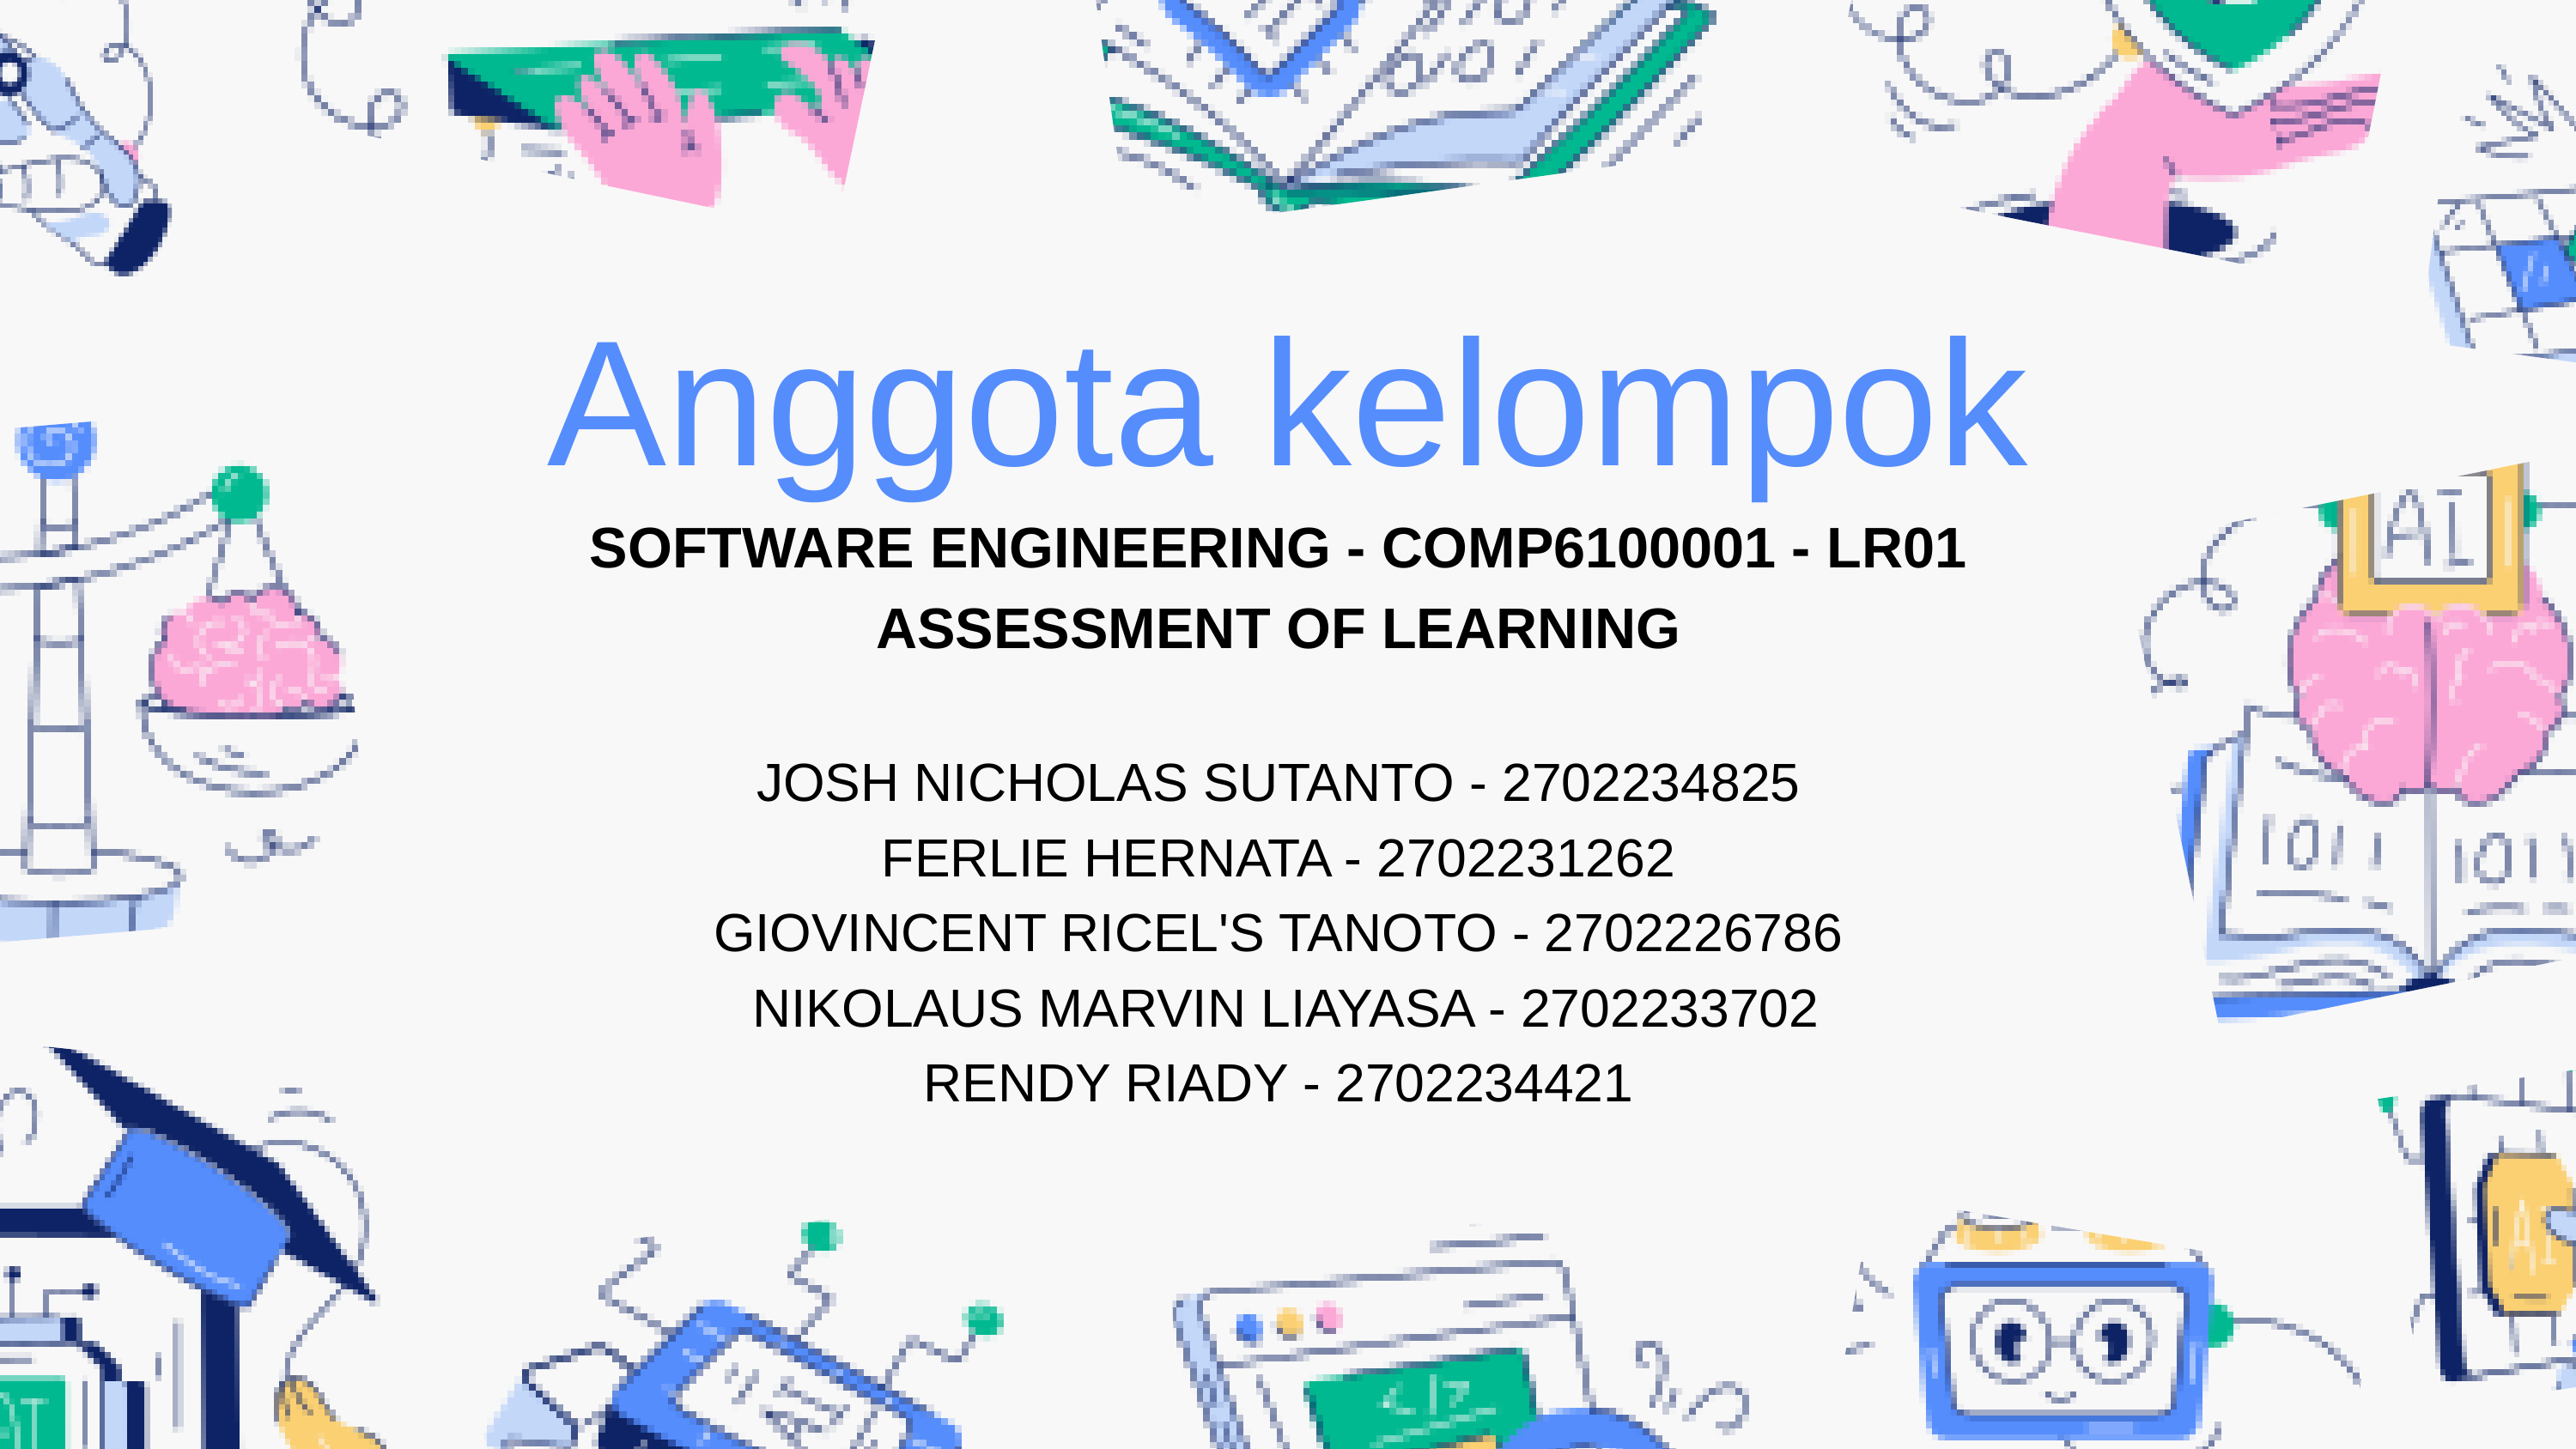

Anggota kelompok

SOFTWARE ENGINEERING - COMP6100001 - LR01
ASSESSMENT OF LEARNING

JOSH NICHOLAS SUTANTO - 2702234825
FERLIE HERNATA - 2702231262
GIOVINCENT RICEL'S TANOTO - 2702226786
 NIKOLAUS MARVIN LIAYASA - 2702233702
RENDY RIADY - 2702234421